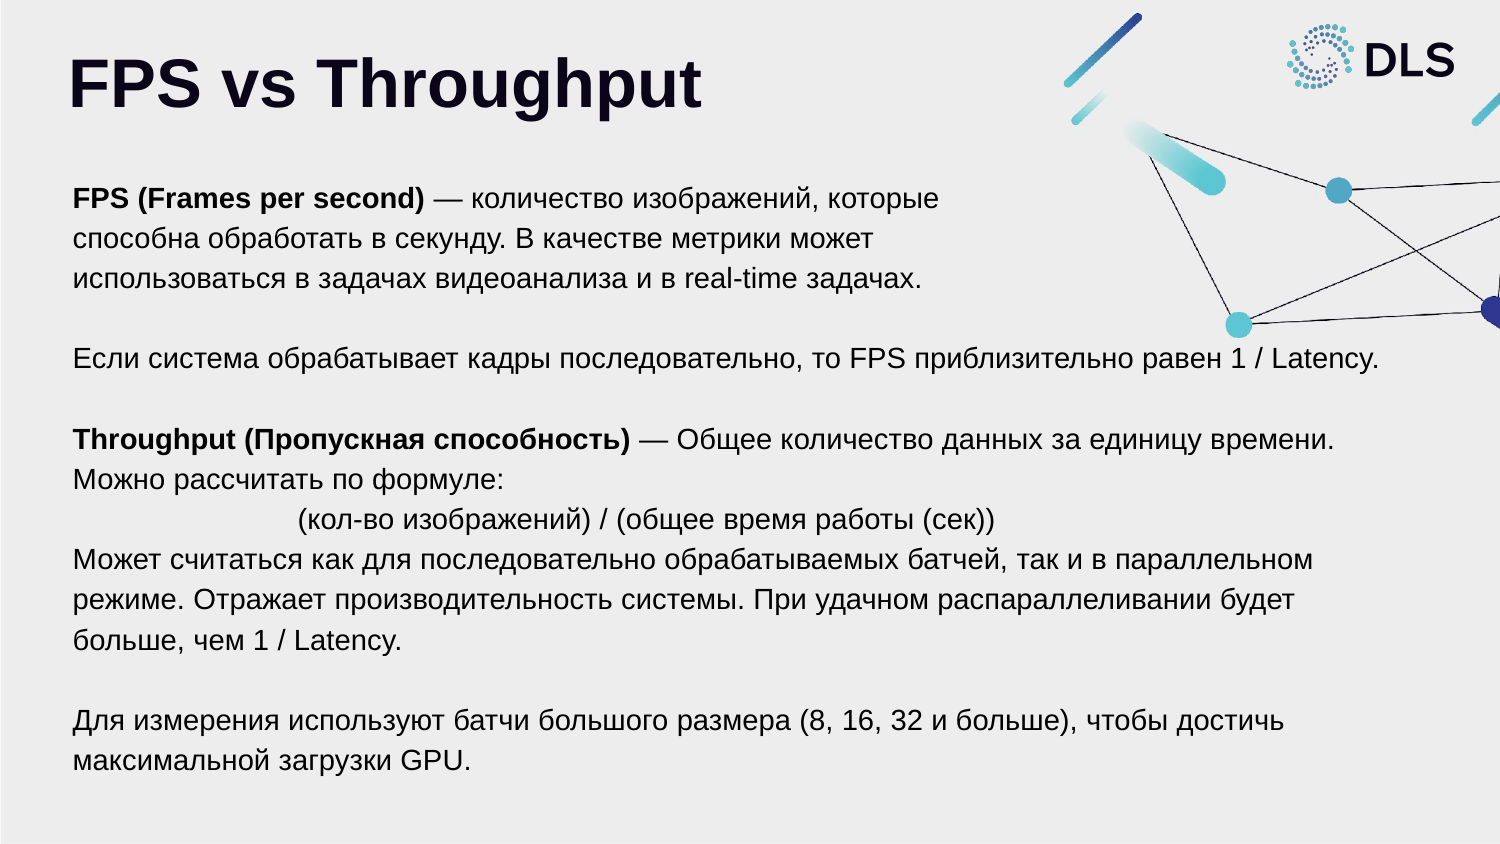

# FPS vs Throughput
FPS (Frames per second) — количество изображений, которые
способна обработать в секунду. В качестве метрики может
использоваться в задачах видеоанализа и в real-time задачах.

Если система обрабатывает кадры последовательно, то FPS приблизительно равен 1 / Latency.

Throughput (Пропускная способность) — Общее количество данных за единицу времени. Можно рассчитать по формуле:
(кол-во изображений) / (общее время работы (сек))
Может считаться как для последовательно обрабатываемых батчей, так и в параллельном режиме. Отражает производительность системы. При удачном распараллеливании будет больше, чем 1 / Latency.

Для измерения используют батчи большого размера (8, 16, 32 и больше), чтобы достичь максимальной загрузки GPU.